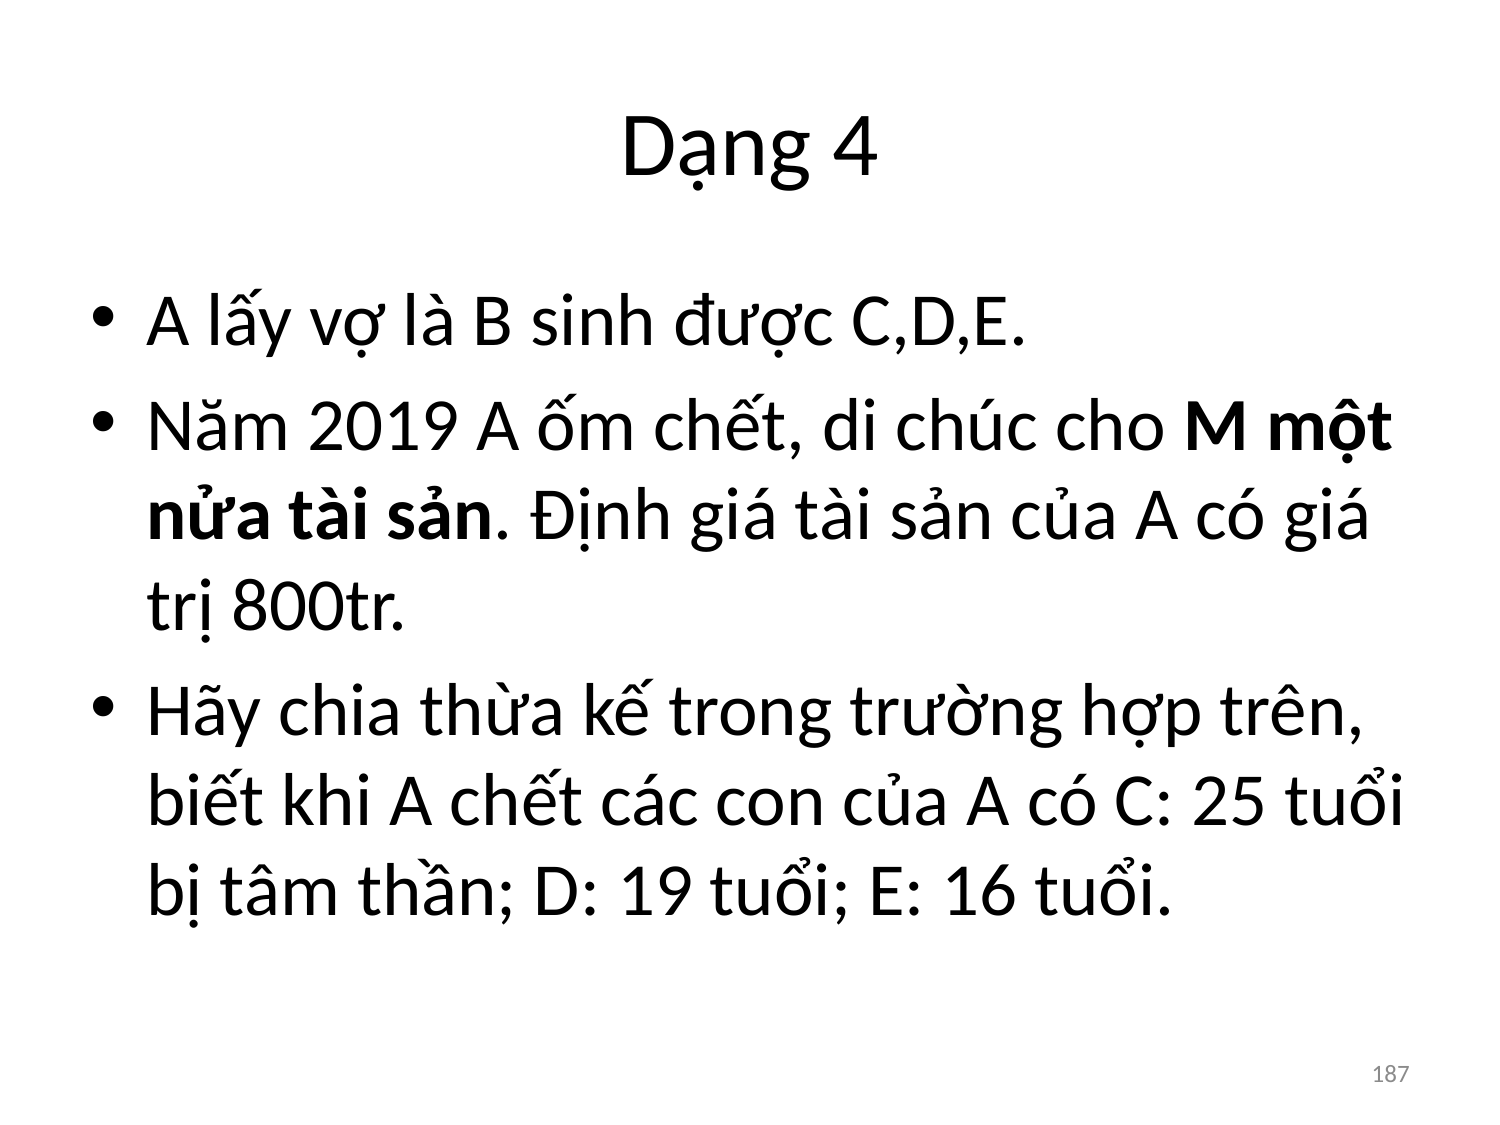

# Dạng 4
A lấy vợ là B sinh được C,D,E.
Năm 2019 A ốm chết, di chúc cho M một nửa tài sản. Định giá tài sản của A có giá trị 800tr.
Hãy chia thừa kế trong trường hợp trên, biết khi A chết các con của A có C: 25 tuổi bị tâm thần; D: 19 tuổi; E: 16 tuổi.
187